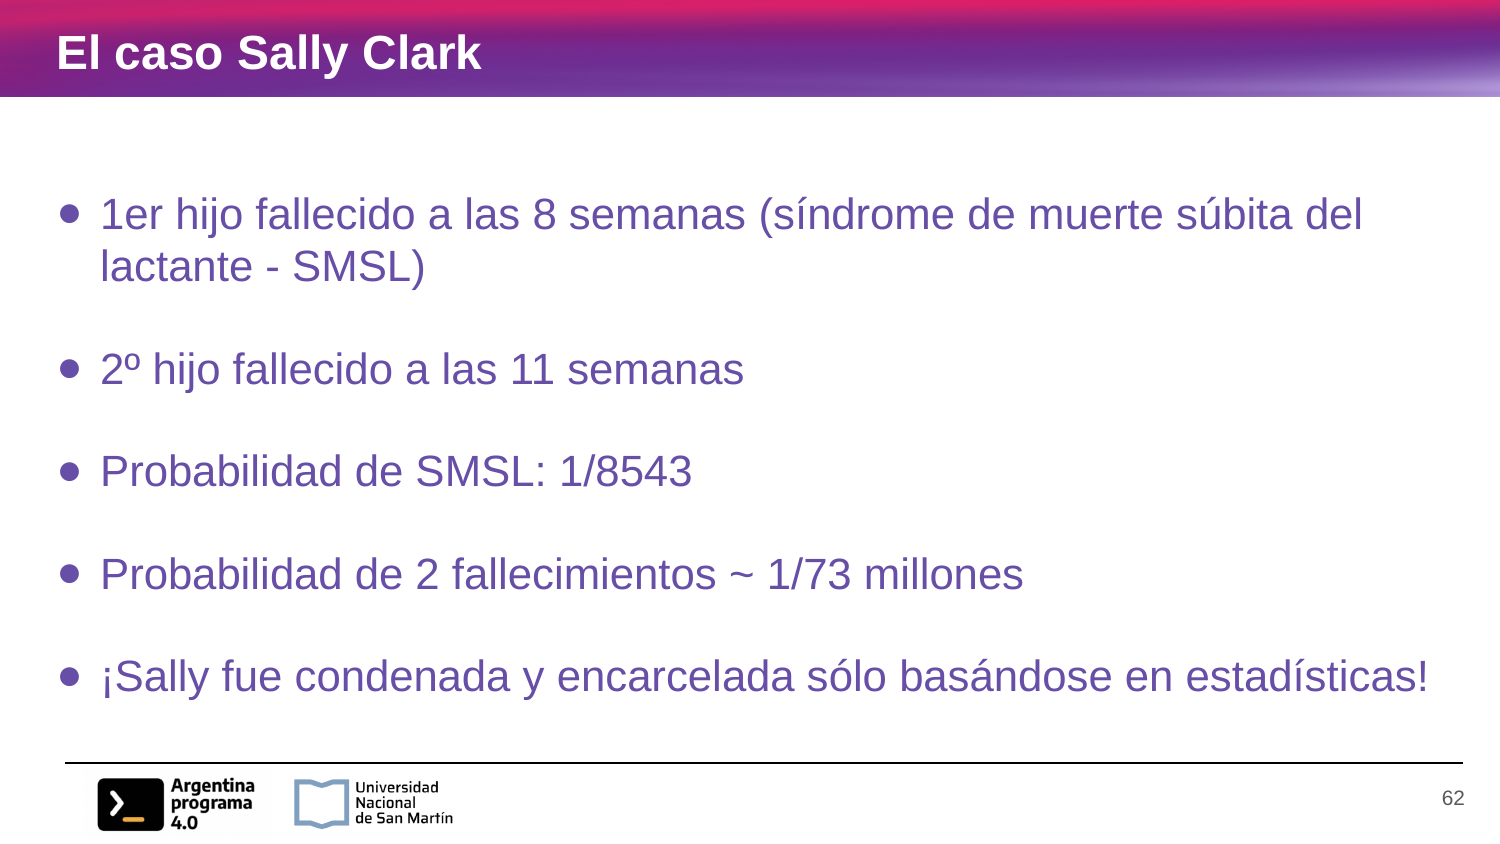

# El caso Sally Clark
1er hijo fallecido a las 8 semanas (síndrome de muerte súbita del lactante - SMSL)
2º hijo fallecido a las 11 semanas
Probabilidad de SMSL: 1/8543
Probabilidad de 2 fallecimientos ~ 1/73 millones
¡Sally fue condenada y encarcelada sólo basándose en estadísticas!
62